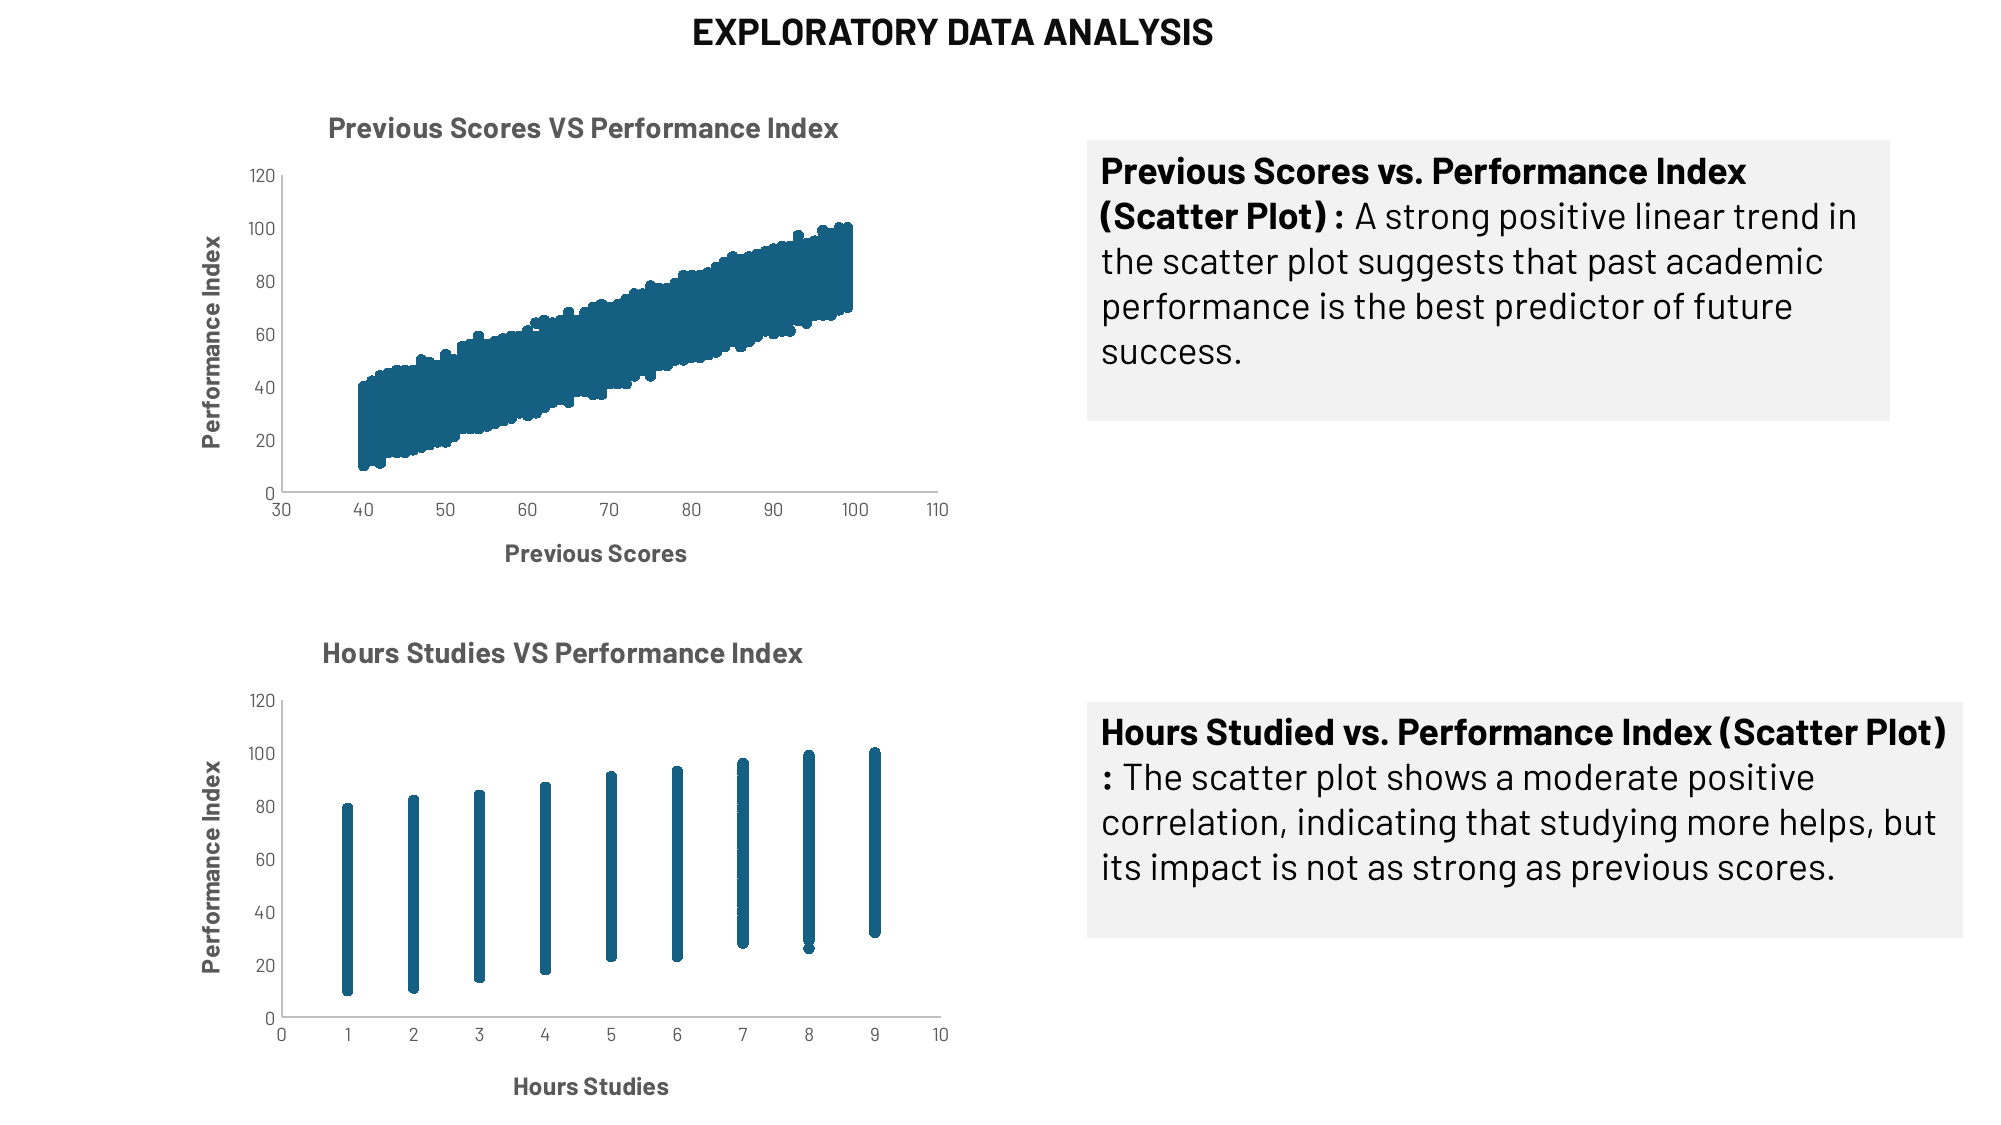

| EXPLORATORY DATA ANALYSIS |
| --- |

### Chart: Previous Scores VS Performance Index

| Category | Performance Index |
|---|---|
| Previous Scores vs. Performance Index (Scatter Plot) : A strong positive linear trend in the scatter plot suggests that past academic performance is the best predictor of future success. |
| --- |

### Chart: Hours Studies VS Performance Index

| Category | Performance Index |
|---|---|
| Hours Studied vs. Performance Index (Scatter Plot) : The scatter plot shows a moderate positive correlation, indicating that studying more helps, but its impact is not as strong as previous scores. |
| --- |